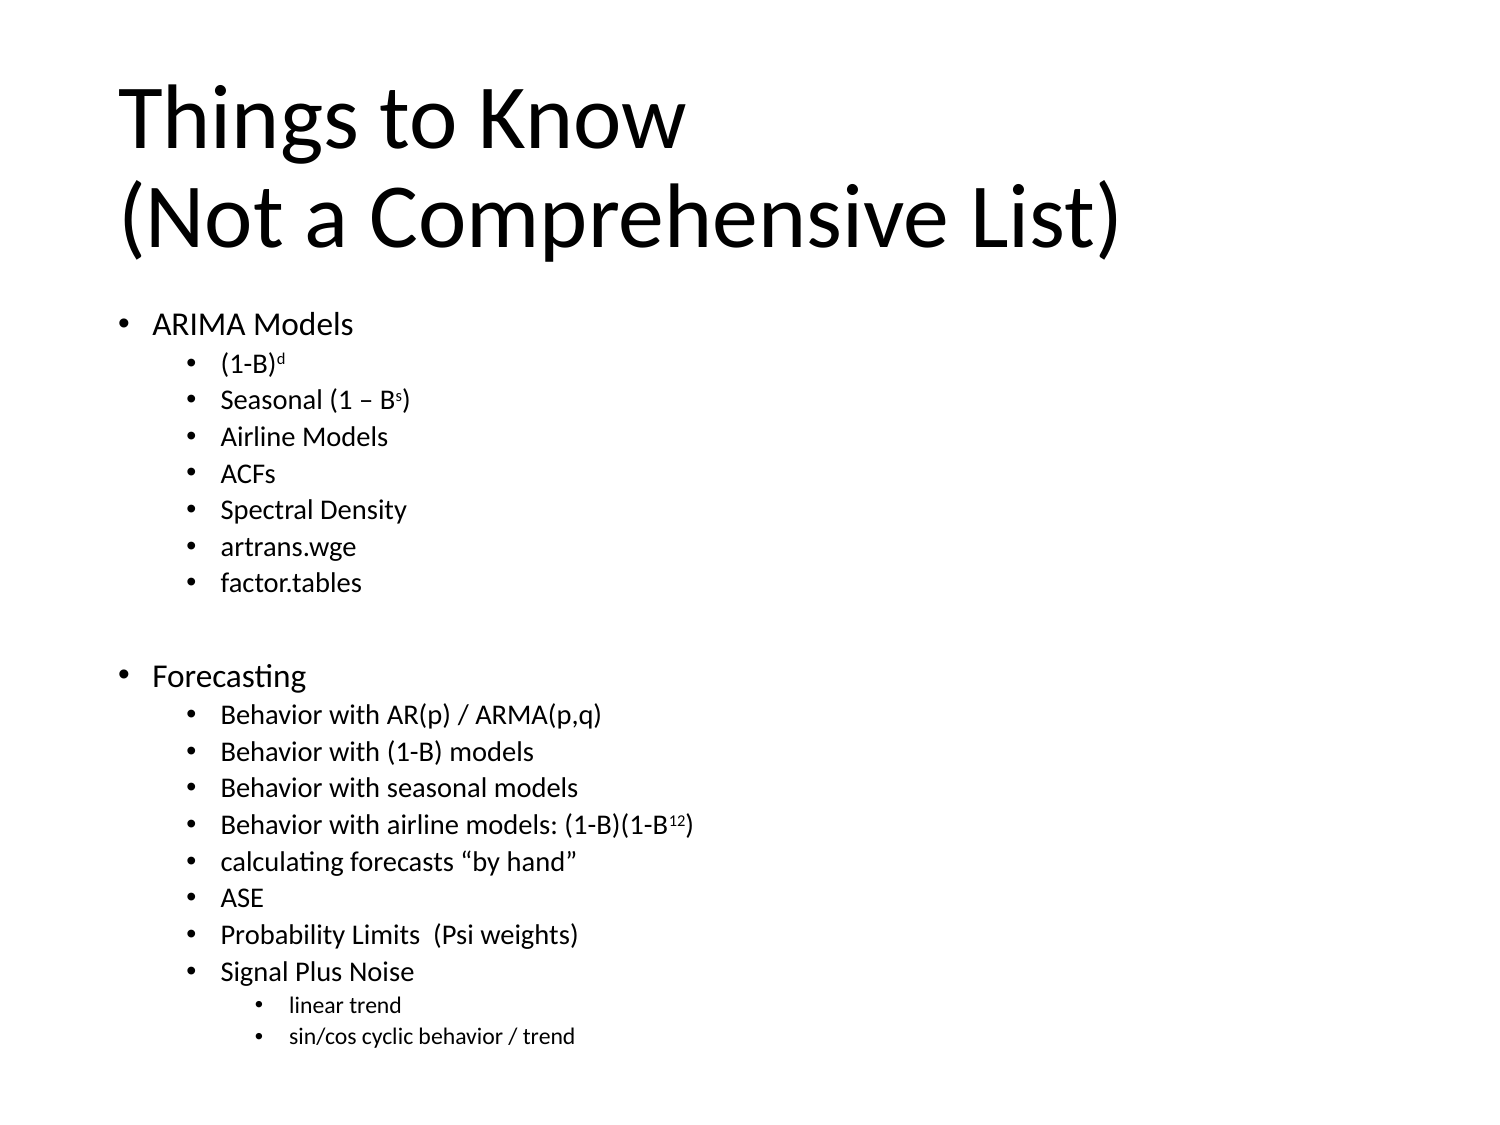

# Things to Know (Not a Comprehensive List)
ARIMA Models
(1-B)d
Seasonal (1 – Bs)
Airline Models
ACFs
Spectral Density
artrans.wge
factor.tables

Forecasting
Behavior with AR(p) / ARMA(p,q)
Behavior with (1-B) models
Behavior with seasonal models
Behavior with airline models: (1-B)(1-B12)
calculating forecasts “by hand”
ASE
Probability Limits  (Psi weights)
Signal Plus Noise
linear trend
sin/cos cyclic behavior / trend